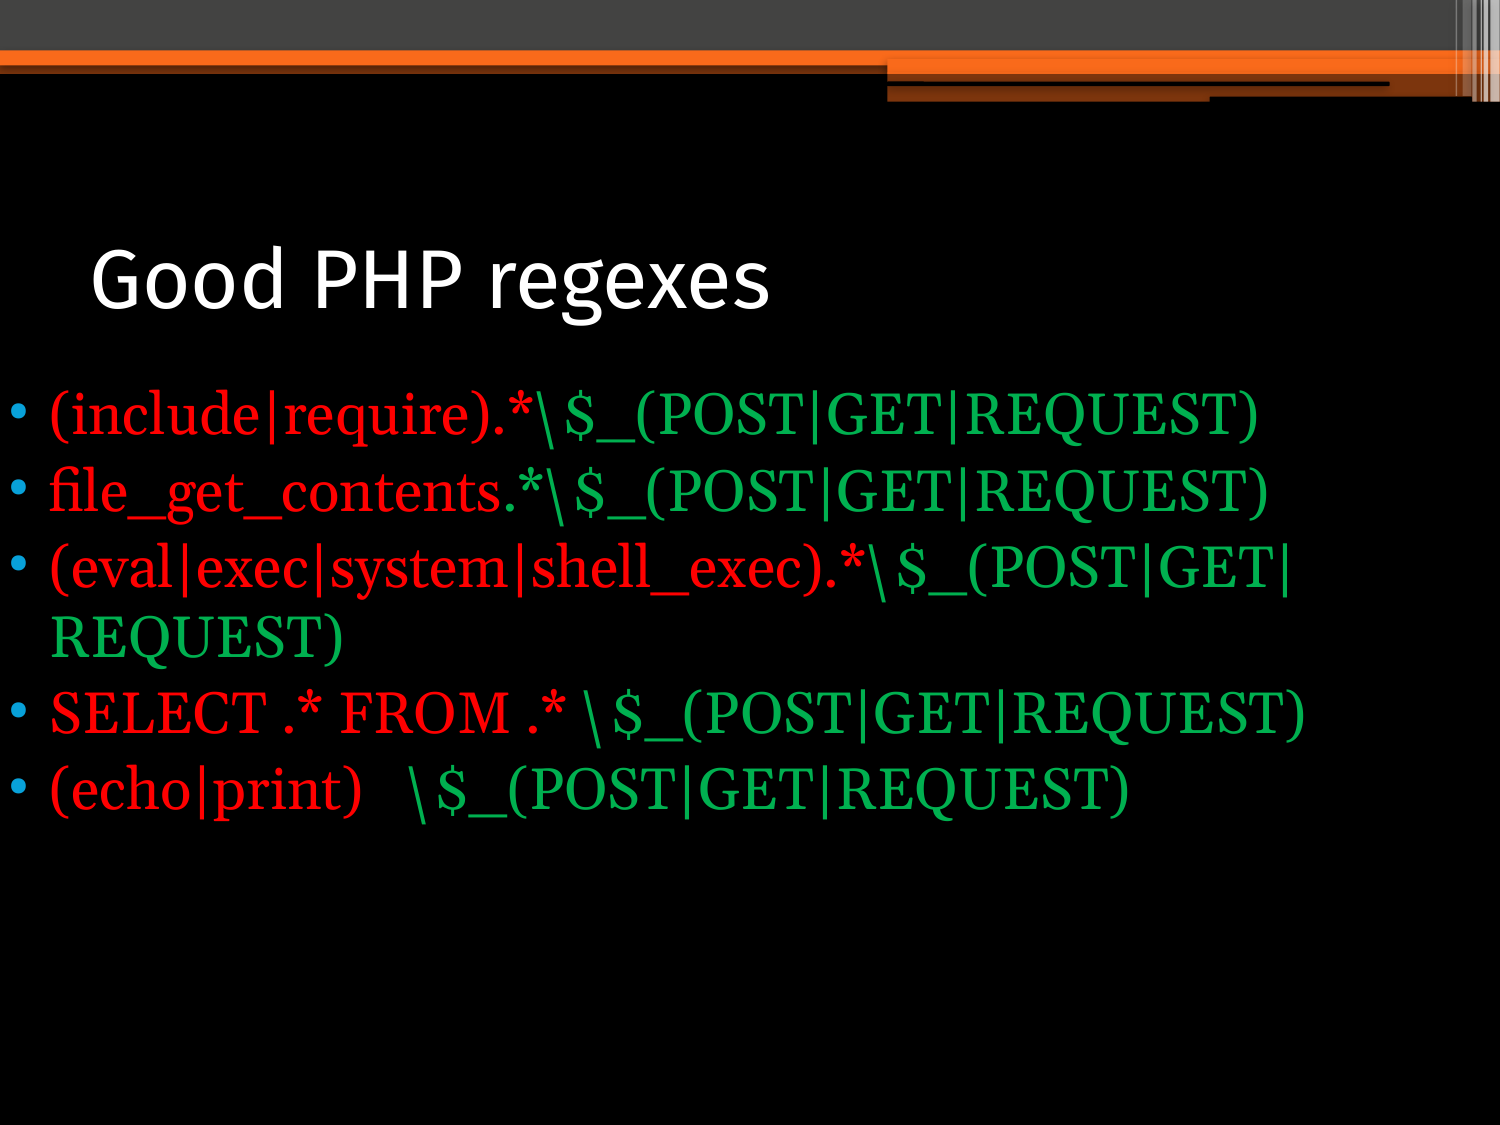

# Good PHP regexes
(include|require).*\$_(POST|GET|REQUEST)
file_get_contents.*\$_(POST|GET|REQUEST)
(eval|exec|system|shell_exec).*\$_(POST|GET|REQUEST)
SELECT .* FROM .* \$_(POST|GET|REQUEST)
(echo|print).*\$_(POST|GET|REQUEST)